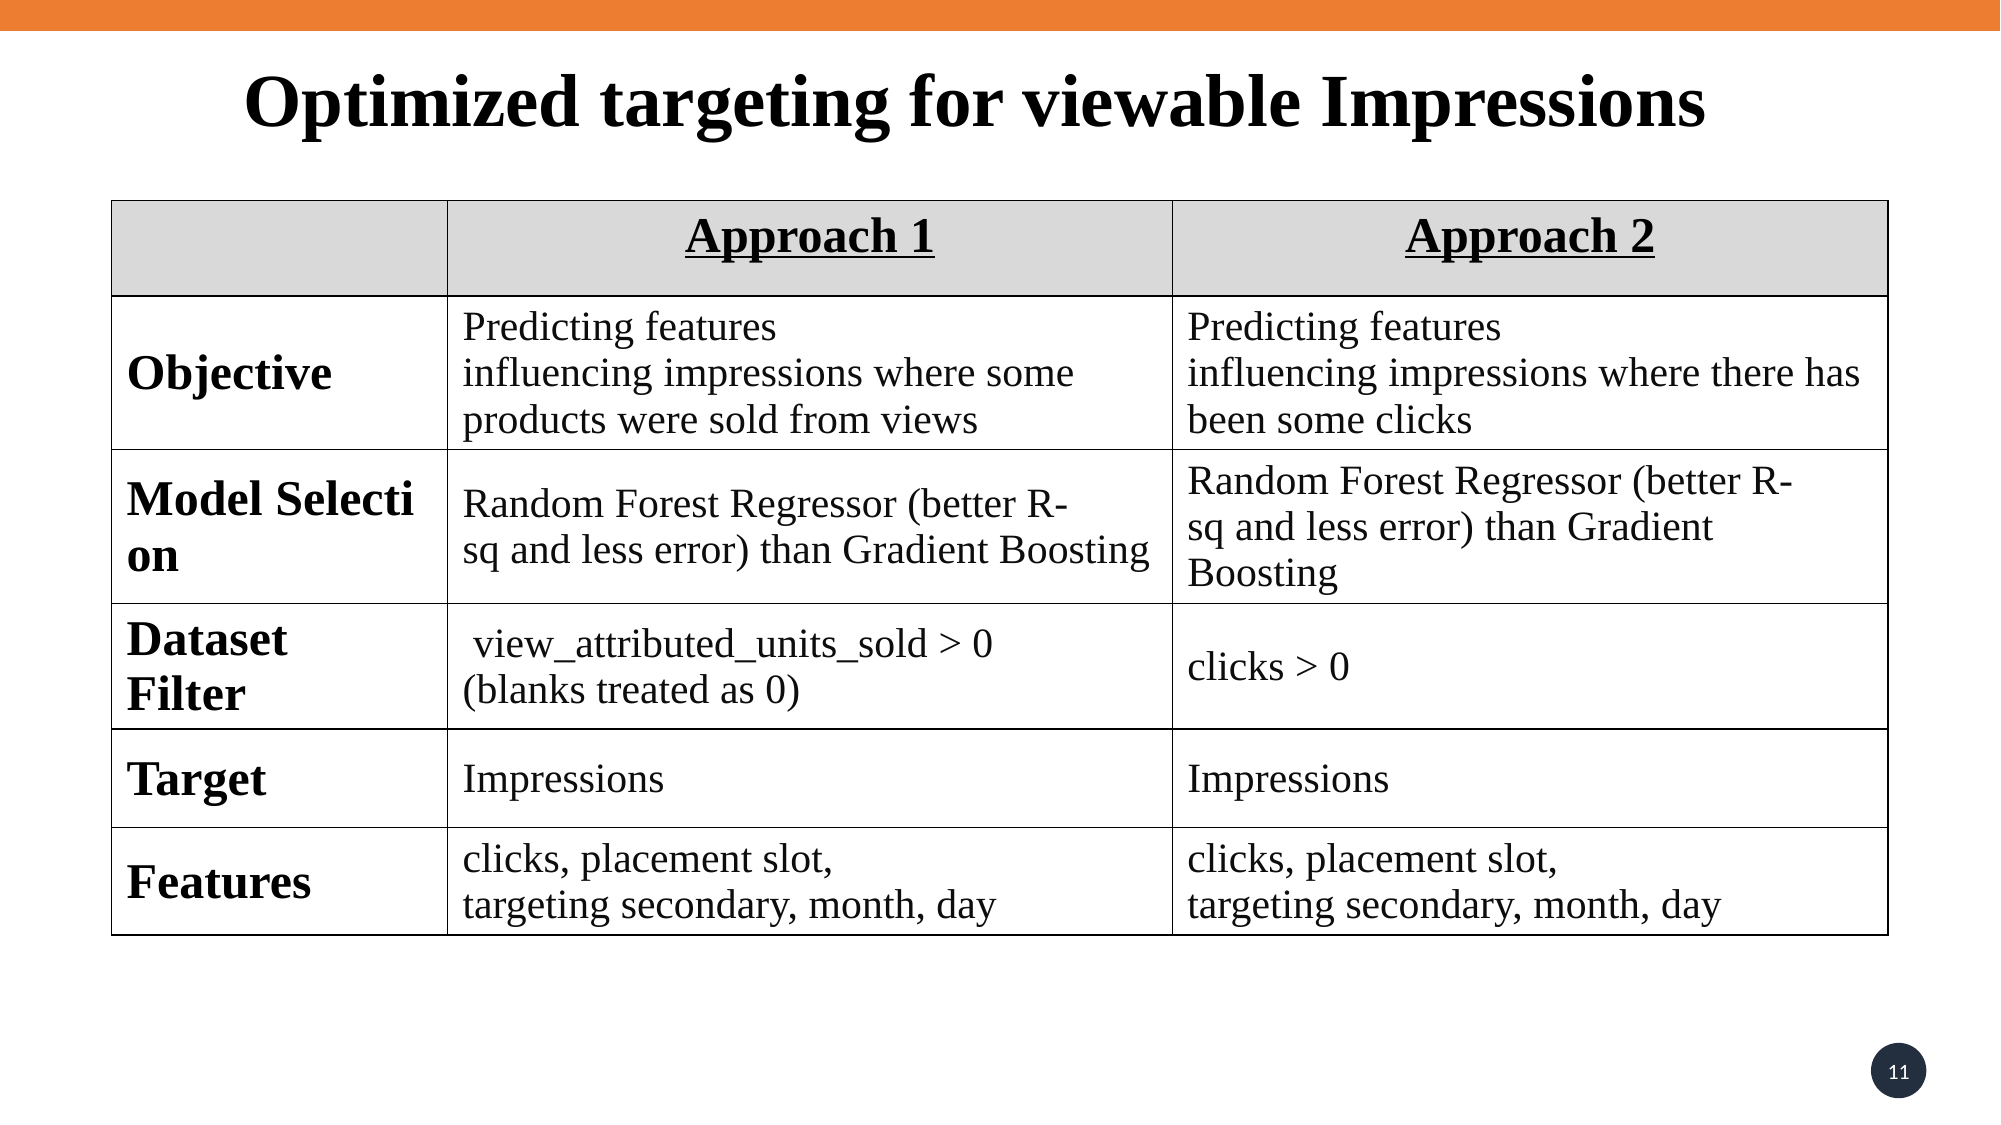

Optimized targeting for viewable Impressions
|  | Approach 1 | Approach 2 |
| --- | --- | --- |
| Objective | Predicting features influencing impressions where some products were sold from views | Predicting features influencing impressions where there has been some clicks |
| Model Selection | Random Forest Regressor (better R-sq and less error) than Gradient Boosting | Random Forest Regressor (better R-sq and less error) than Gradient Boosting |
| Dataset Filter | view\_attributed\_units\_sold > 0  (blanks treated as 0) | clicks > 0 |
| Target | Impressions | Impressions |
| Features | clicks, placement slot, targeting secondary, month, day | clicks, placement slot, targeting secondary, month, day |

11